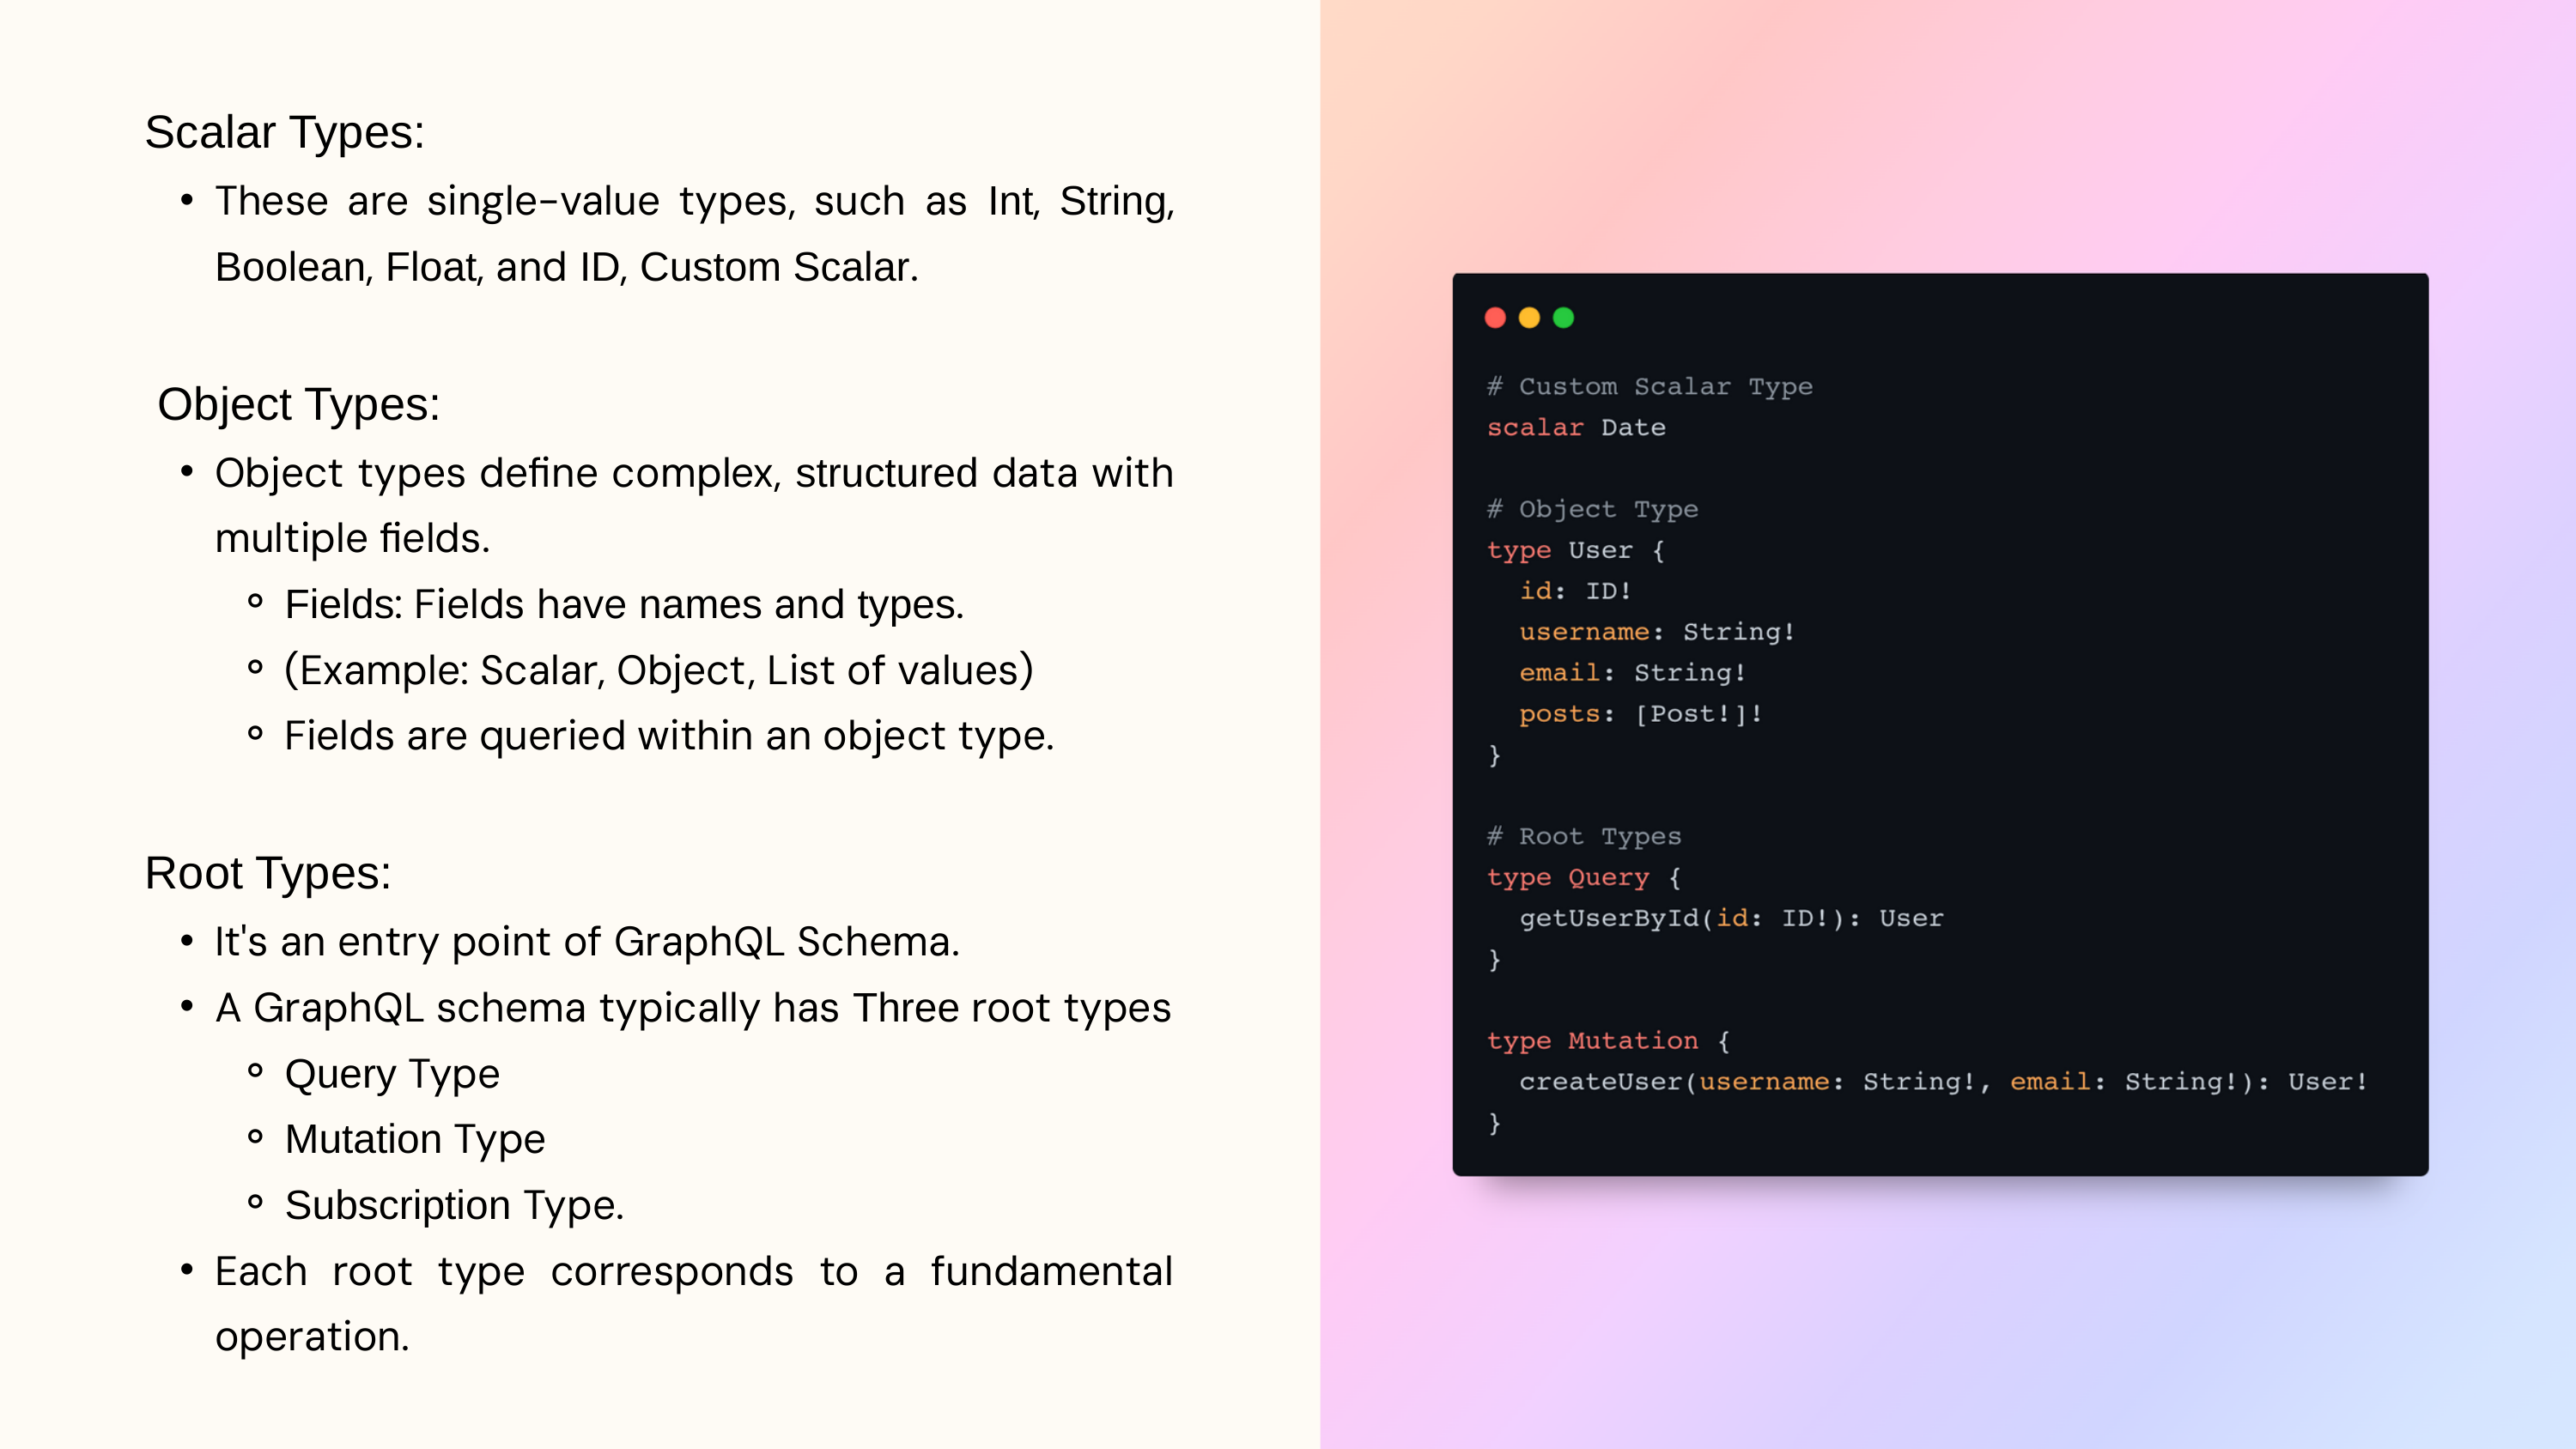

Scalar Types:​
These are single-value types, such as Int, String, Boolean, Float, and ID, Custom Scalar. ​

 Object Types:​
Object types define complex, structured data with multiple fields.​
Fields: ​Fields have names and types.
(Example: Scalar, Object, List of values)
Fields are queried within an object type.

Root Types:​
It's an entry point of GraphQL Schema.​
A GraphQL schema typically has Three root types
Query Type
Mutation Type
Subscription Type.
Each root type corresponds to a fundamental operation.​​